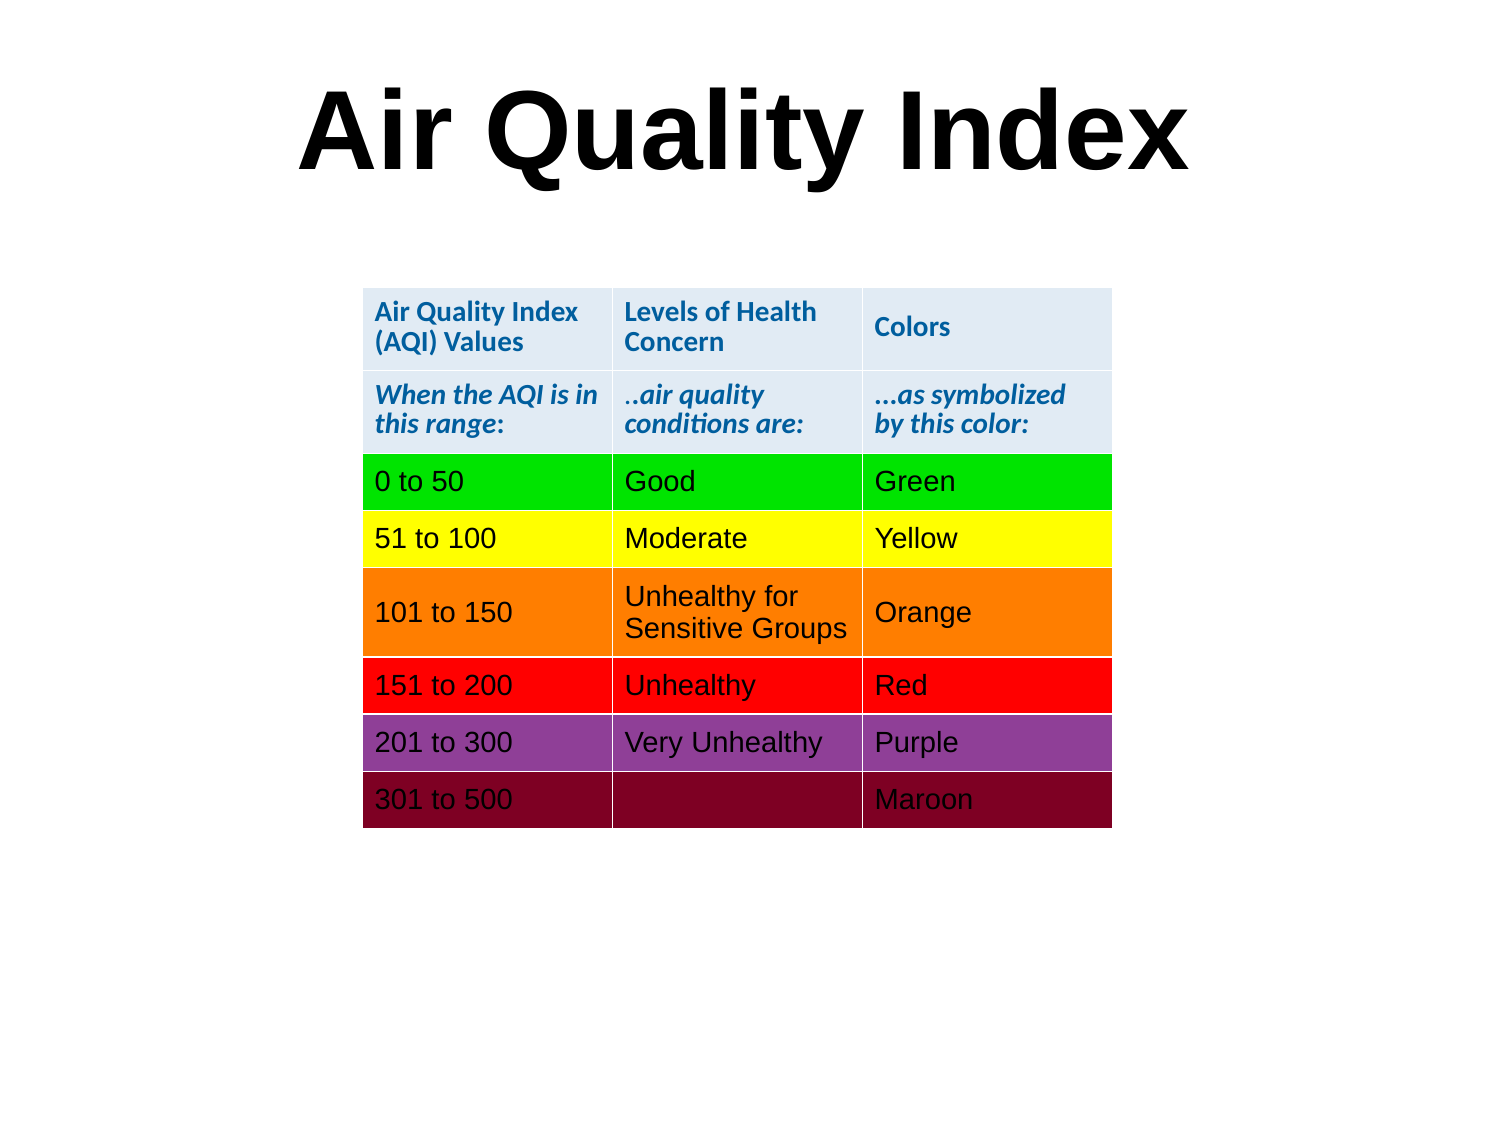

Air Quality Index
| Air Quality Index (AQI) Values | Levels of Health Concern | Colors |
| --- | --- | --- |
| When the AQI is in this range: | ..air quality conditions are: | ...as symbolized by this color: |
| 0 to 50 | Good | Green |
| 51 to 100 | Moderate | Yellow |
| 101 to 150 | Unhealthy for Sensitive Groups | Orange |
| 151 to 200 | Unhealthy | Red |
| 201 to 300 | Very Unhealthy | Purple |
| 301 to 500 |  | Maroon |